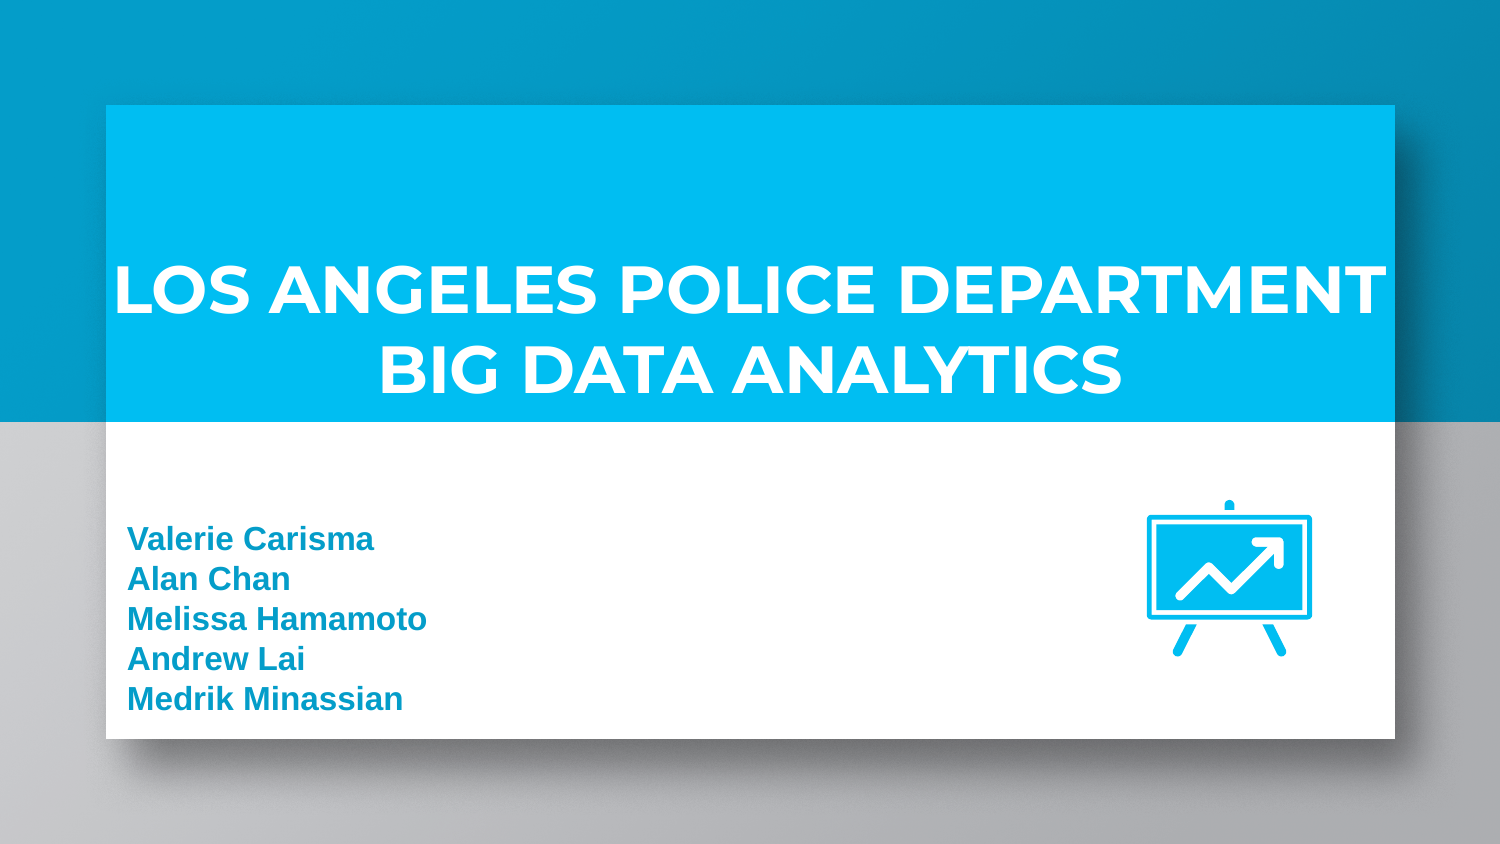

# LOS ANGELES POLICE DEPARTMENT BIG DATA ANALYTICS

Valerie Carisma
Alan Chan
Melissa Hamamoto
Andrew Lai
Medrik Minassian